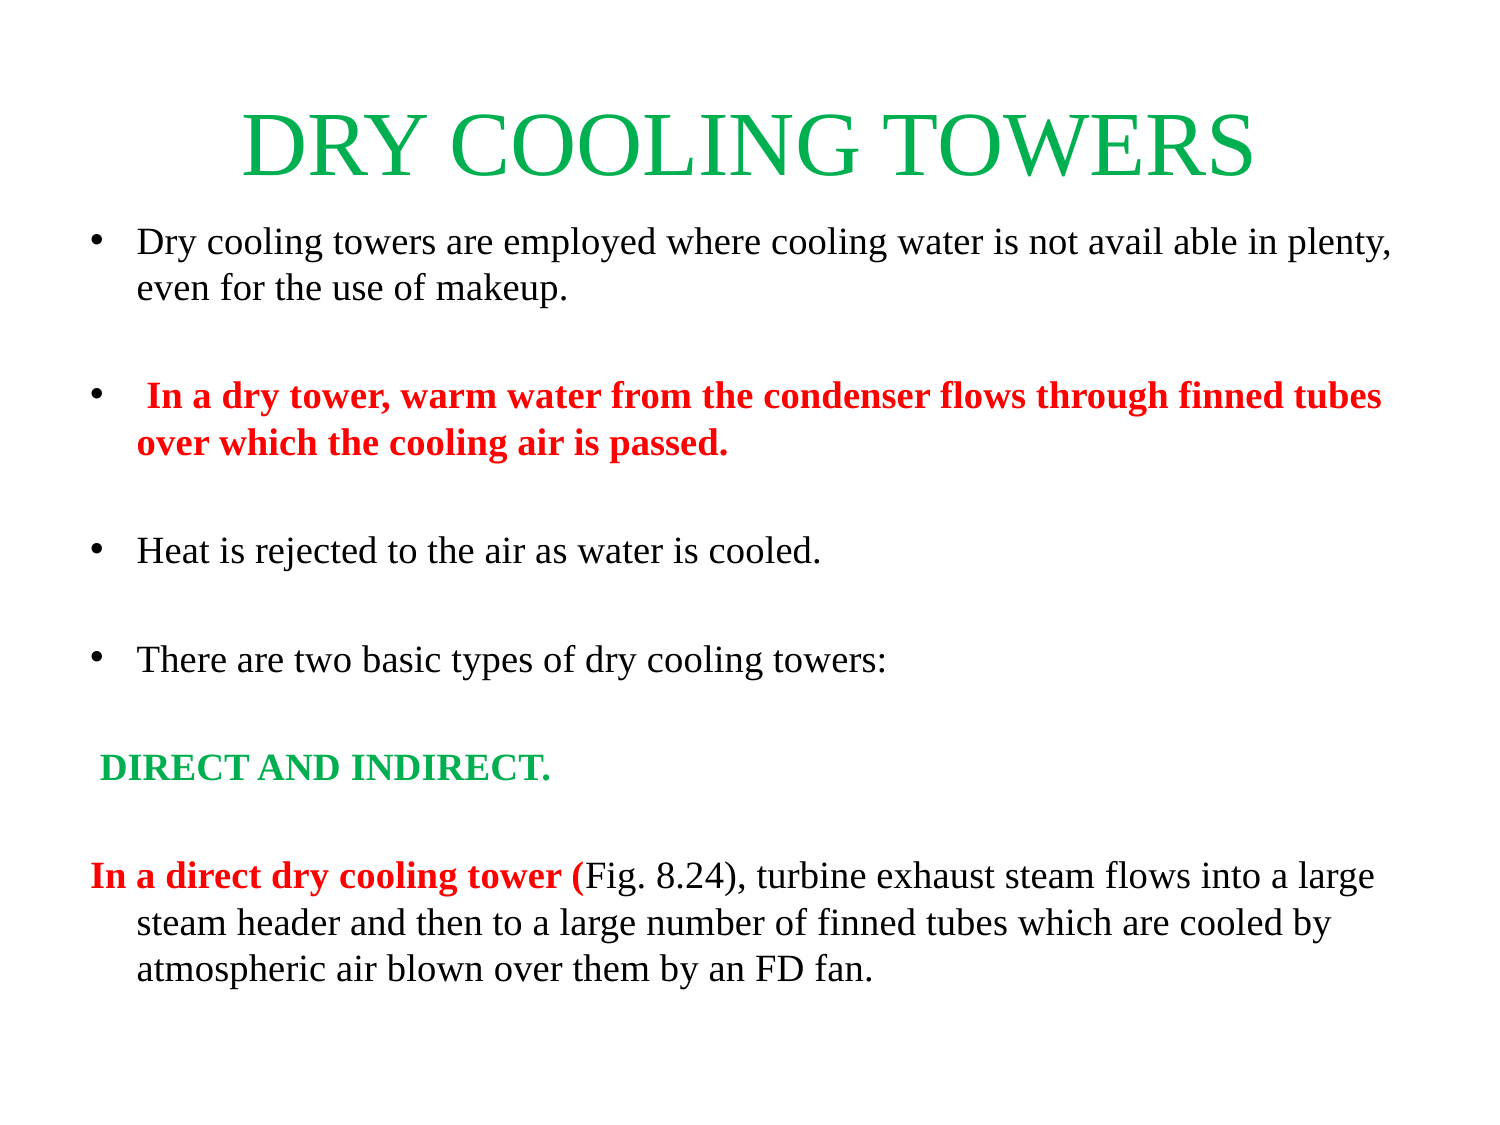

# DRY COOLING TOWERS
Dry cooling towers are employed where cooling water is not avail able in plenty, even for the use of makeup.

 In a dry tower, warm water from the condenser flows through finned tubes over which the cooling air is passed.

Heat is rejected to the air as water is cooled.

There are two basic types of dry cooling towers:

 DIRECT AND INDIRECT.

In a direct dry cooling tower (Fig. 8.24), turbine exhaust steam flows into a large steam header and then to a large number of finned tubes which are cooled by atmospheric air blown over them by an FD fan.